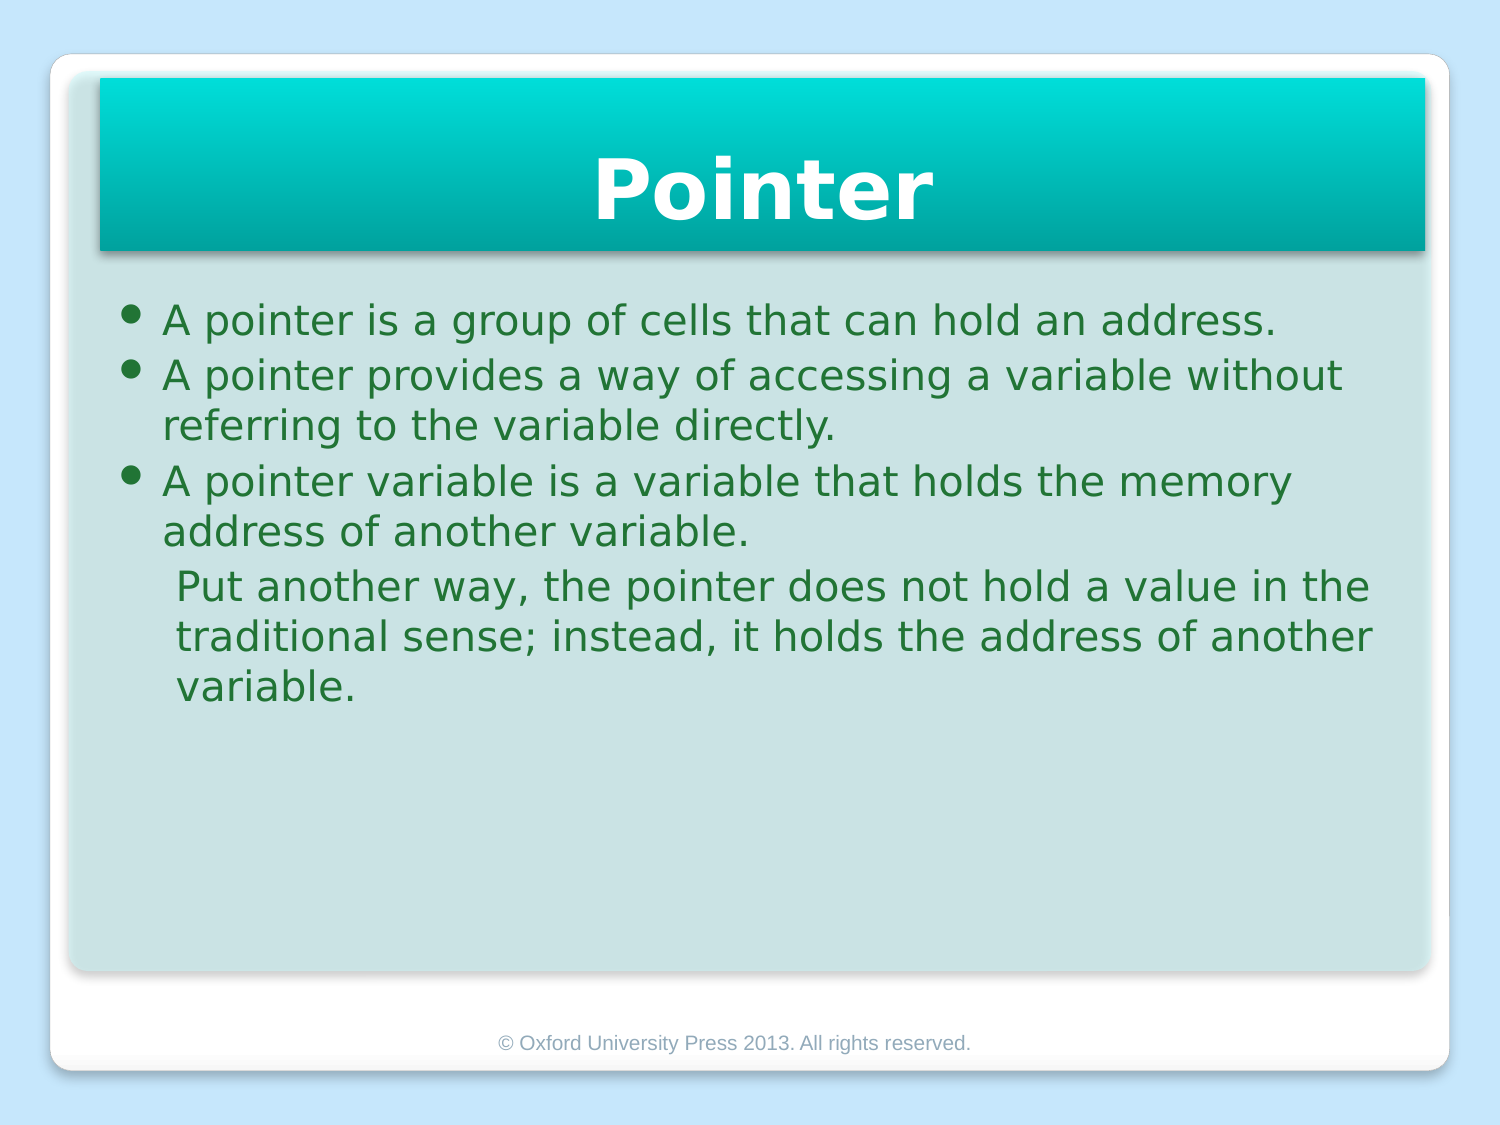

# Pointer
A pointer is a group of cells that can hold an address.
A pointer provides a way of accessing a variable without referring to the variable directly.
A pointer variable is a variable that holds the memory address of another variable.
Put another way, the pointer does not hold a value in the traditional sense; instead, it holds the address of another variable.
© Oxford University Press 2013. All rights reserved.